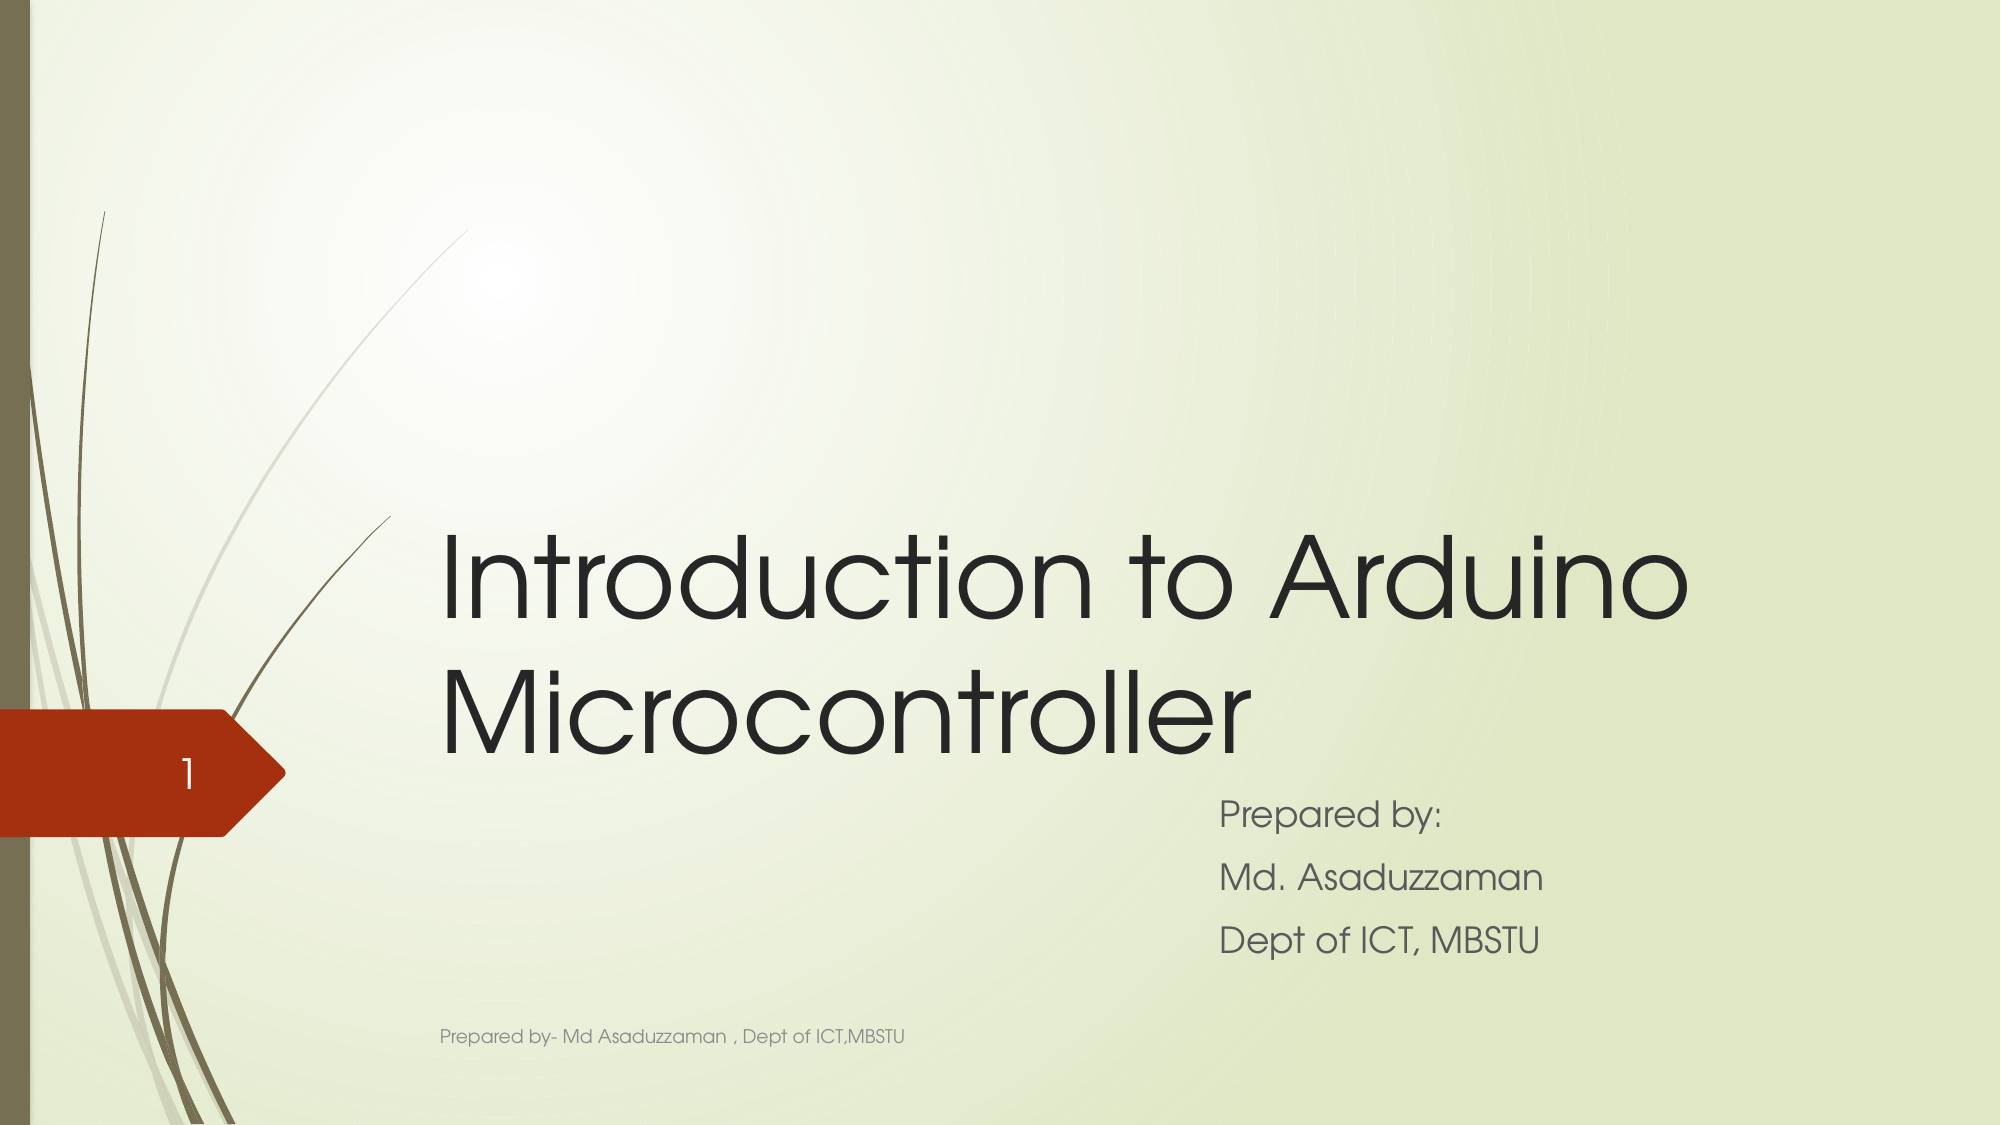

# Introduction to Arduino Microcontroller
1
                                                                              Prepared by:
                                                                              Md. Asaduzzaman
                                                                              Dept of ICT, MBSTU

Prepared by- Md Asaduzzaman , Dept of ICT,MBSTU